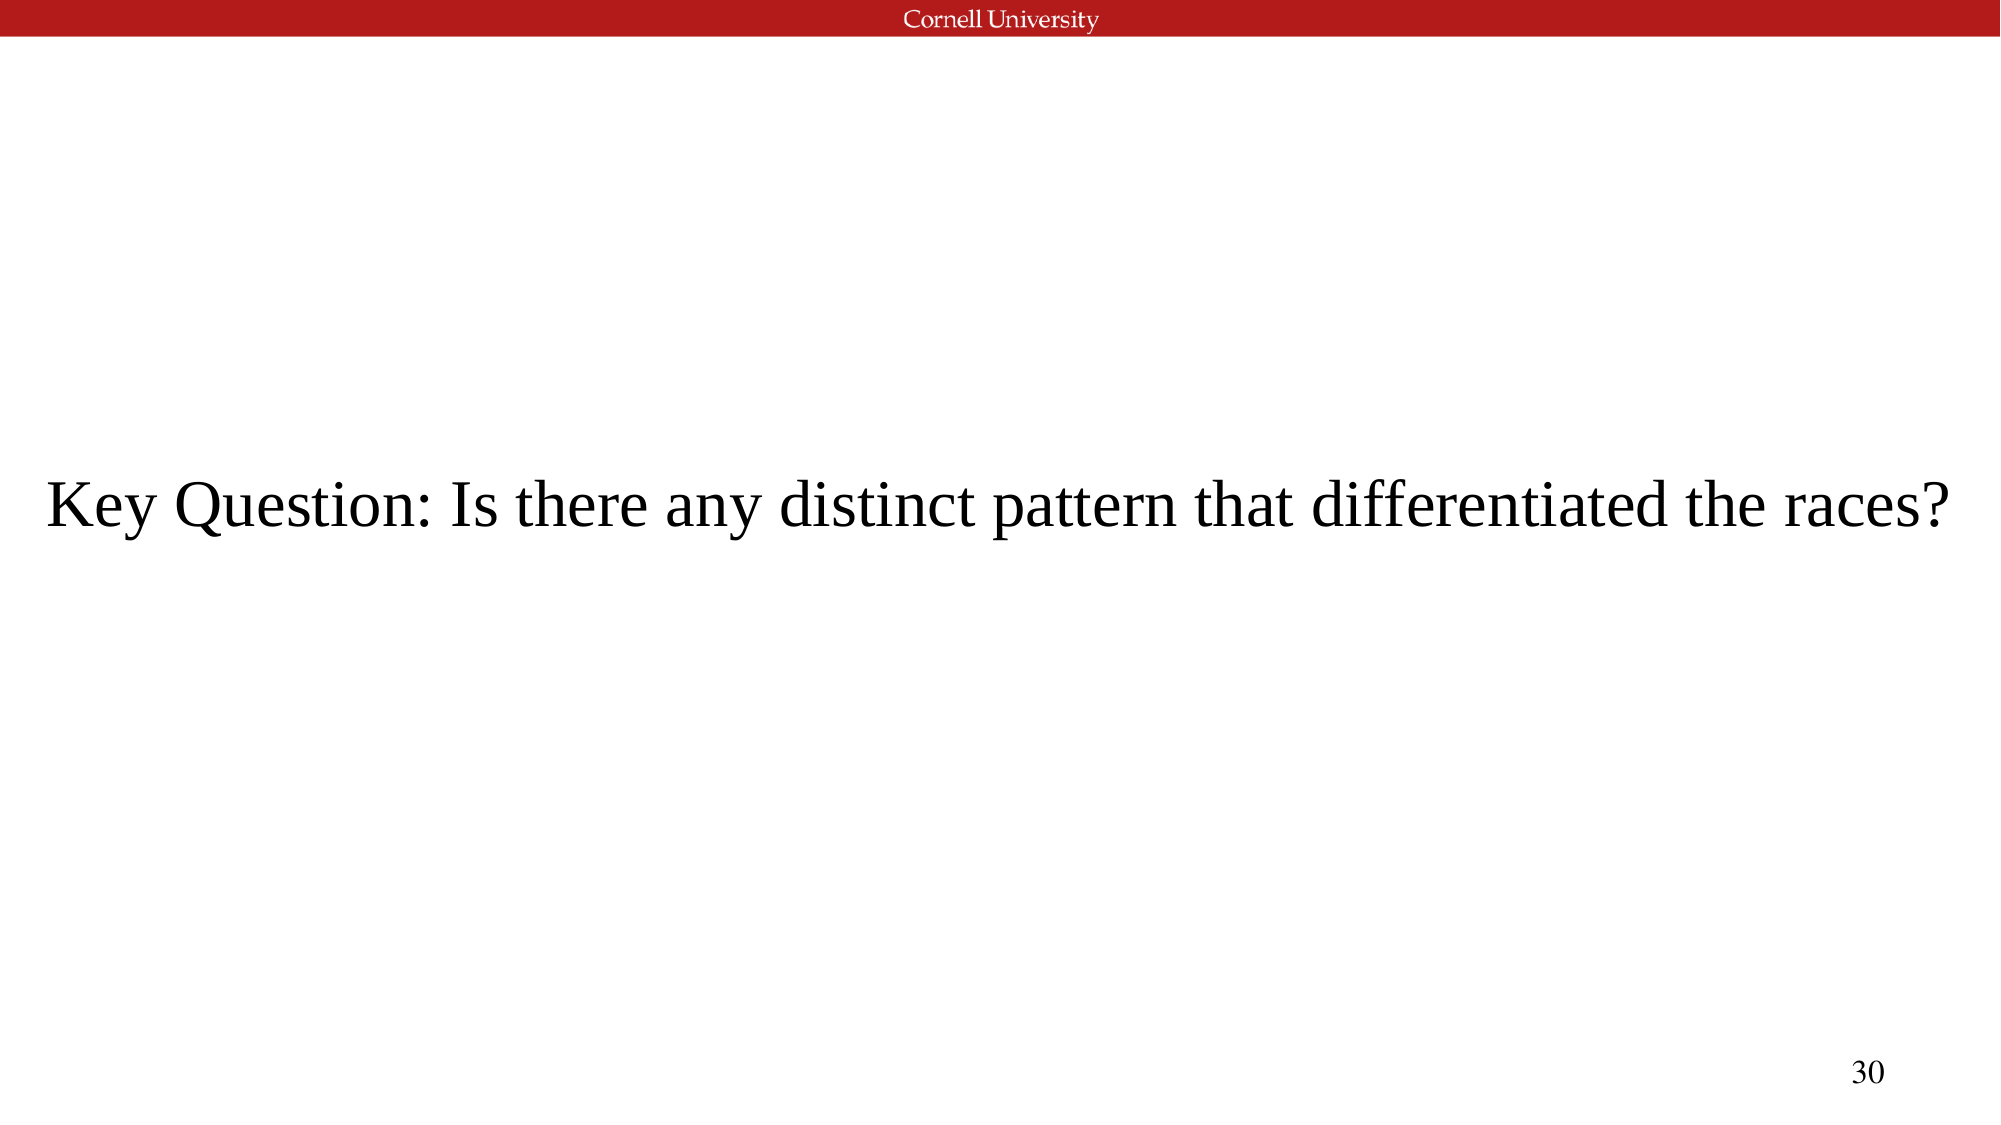

# Key Question: Is there any distinct pattern that differentiated the races?
30